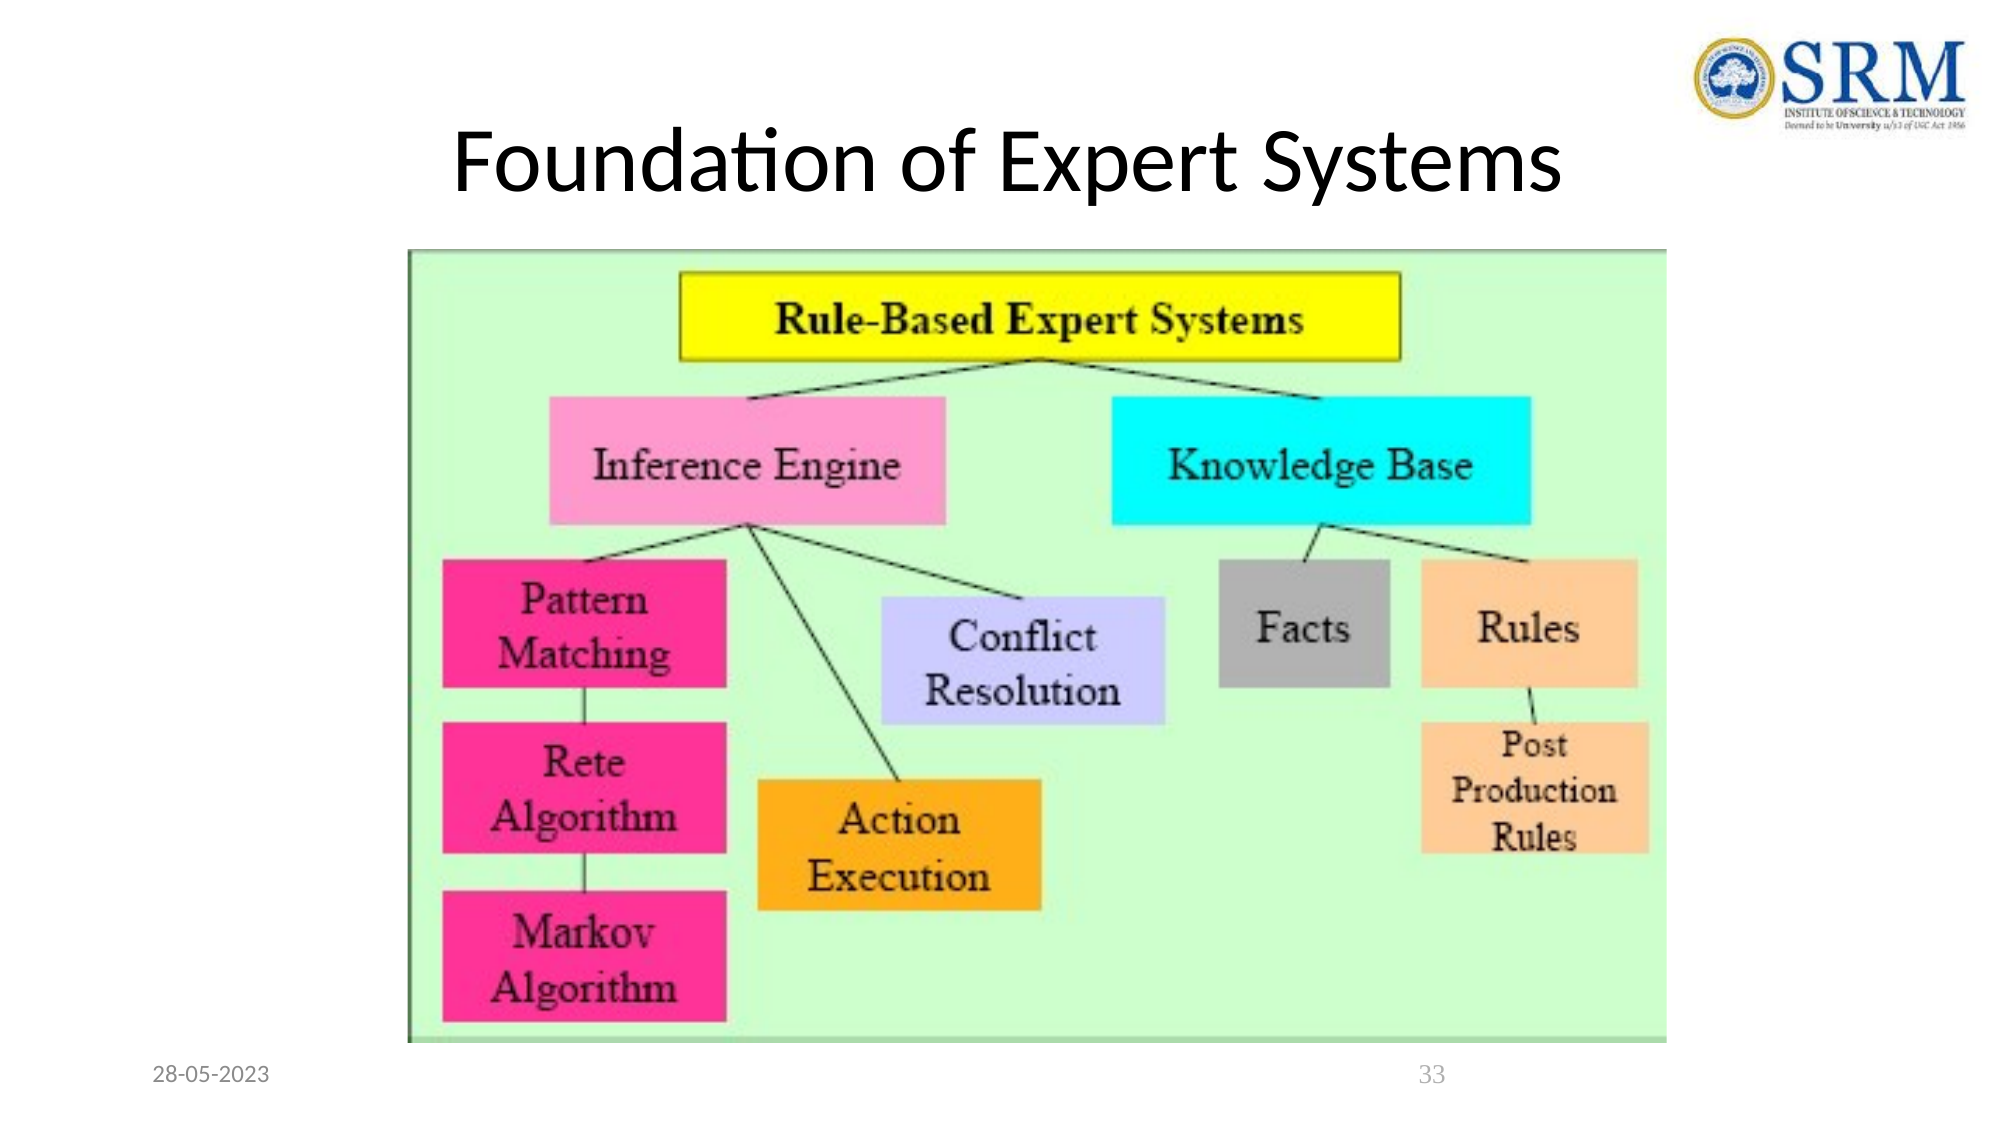

# Foundation of Expert Systems

28-05-2023
33